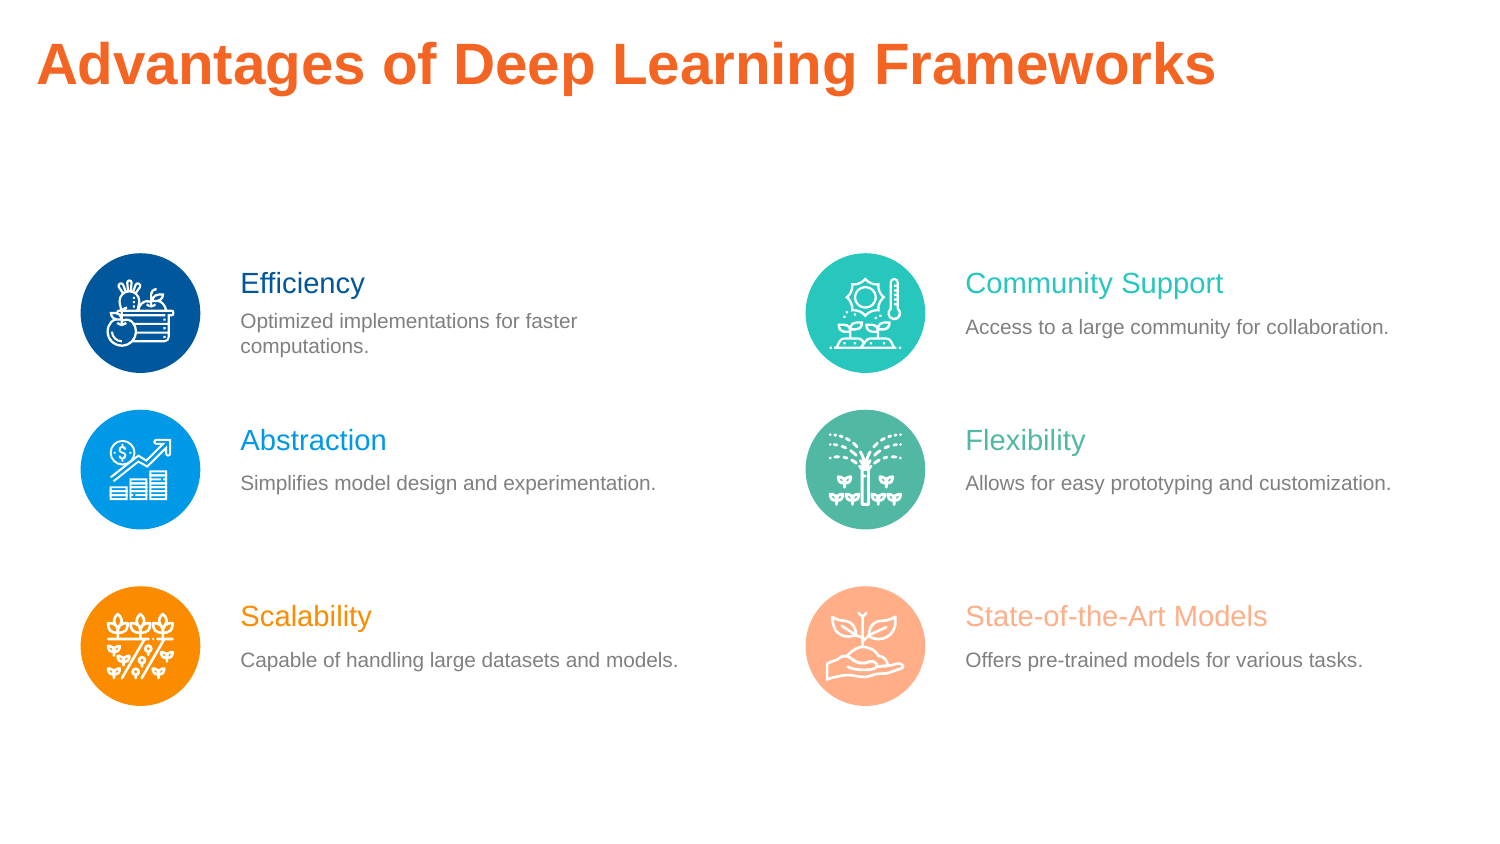

Advantages of Deep Learning Frameworks

Efficiency
Community Support

Optimized implementations for faster computations.
Access to a large community for collaboration.

Abstraction
Flexibility

Simplifies model design and experimentation.
Allows for easy prototyping and customization.

Scalability
State-of-the-Art Models

Capable of handling large datasets and models.
Offers pre-trained models for various tasks.